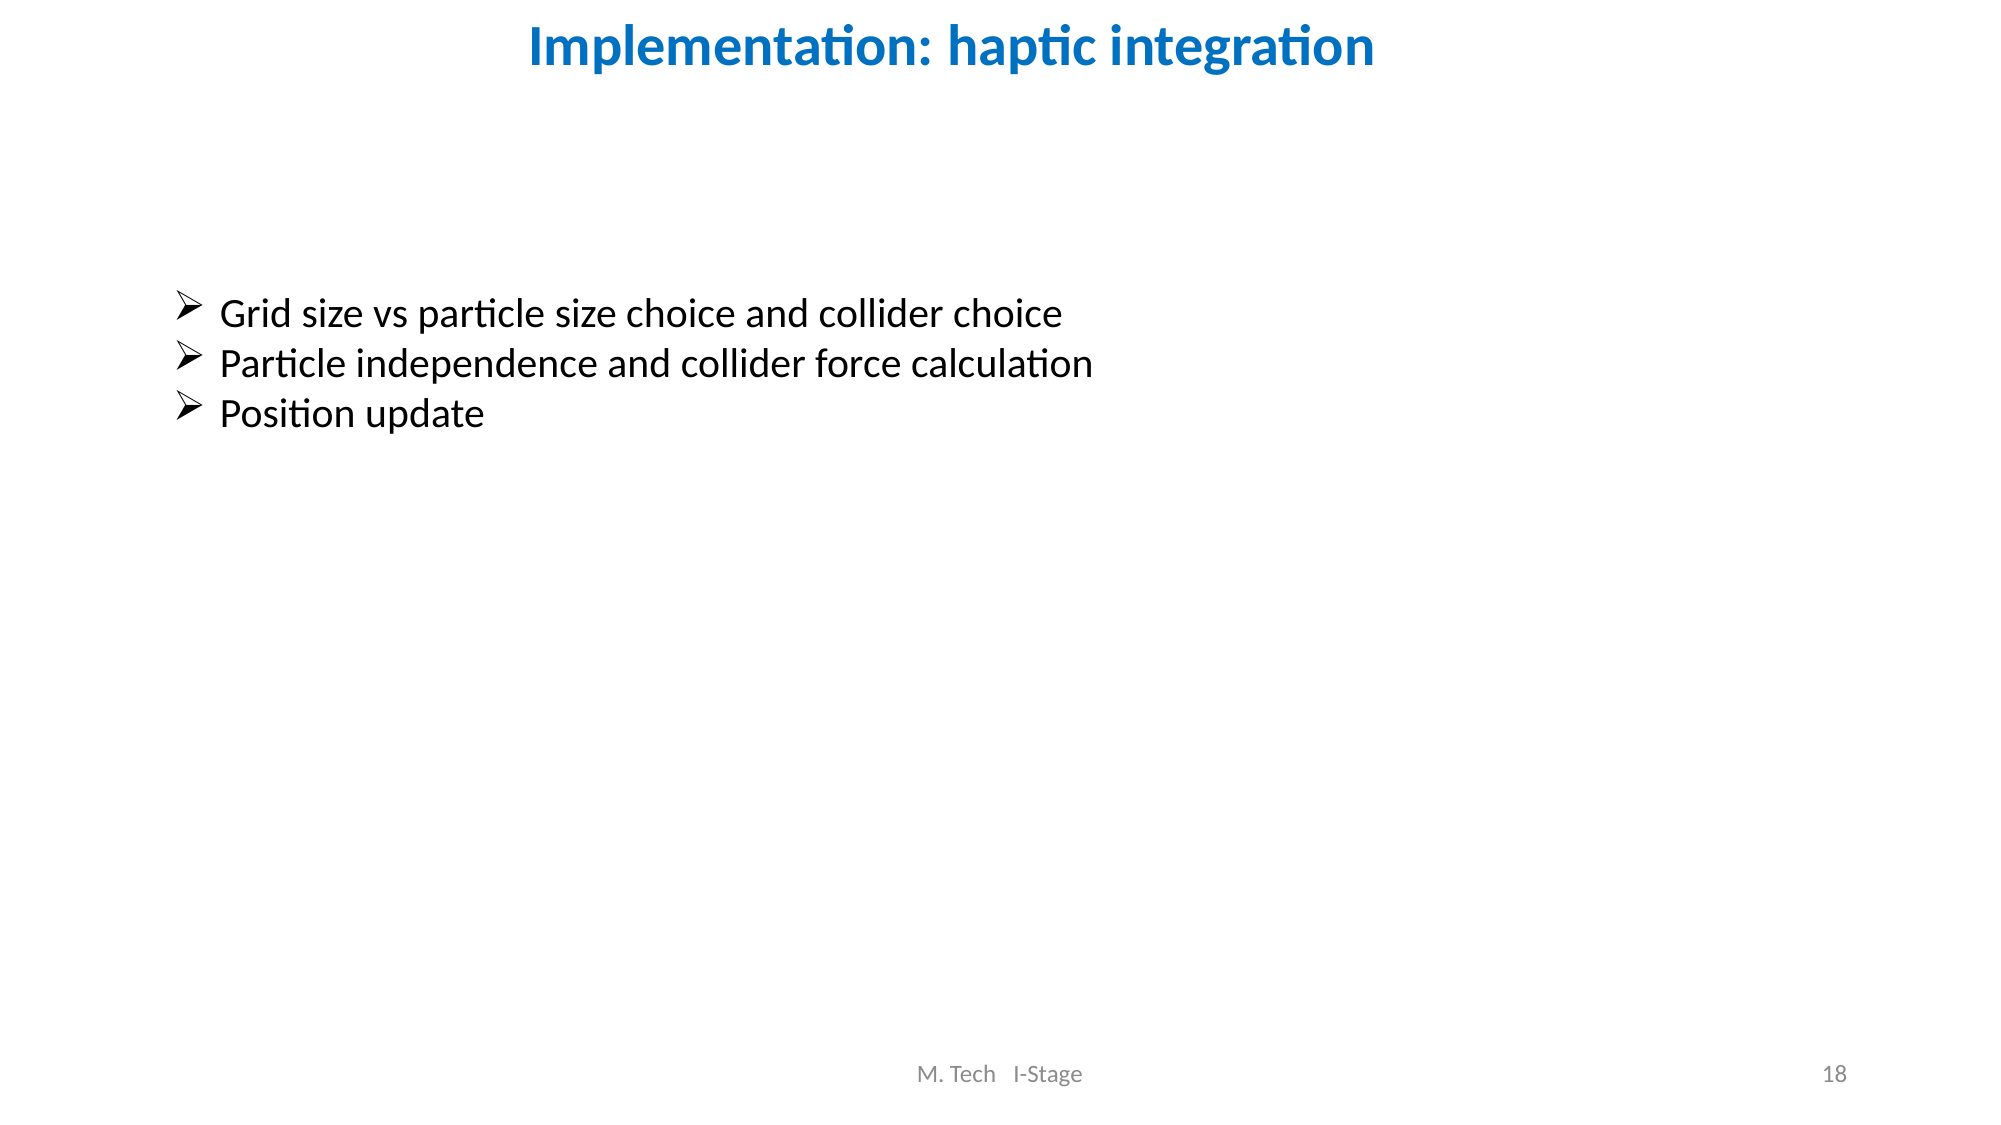

Implementation: haptic integration
Grid size vs particle size choice and collider choice
Particle independence and collider force calculation
Position update
M. Tech   I-Stage
18